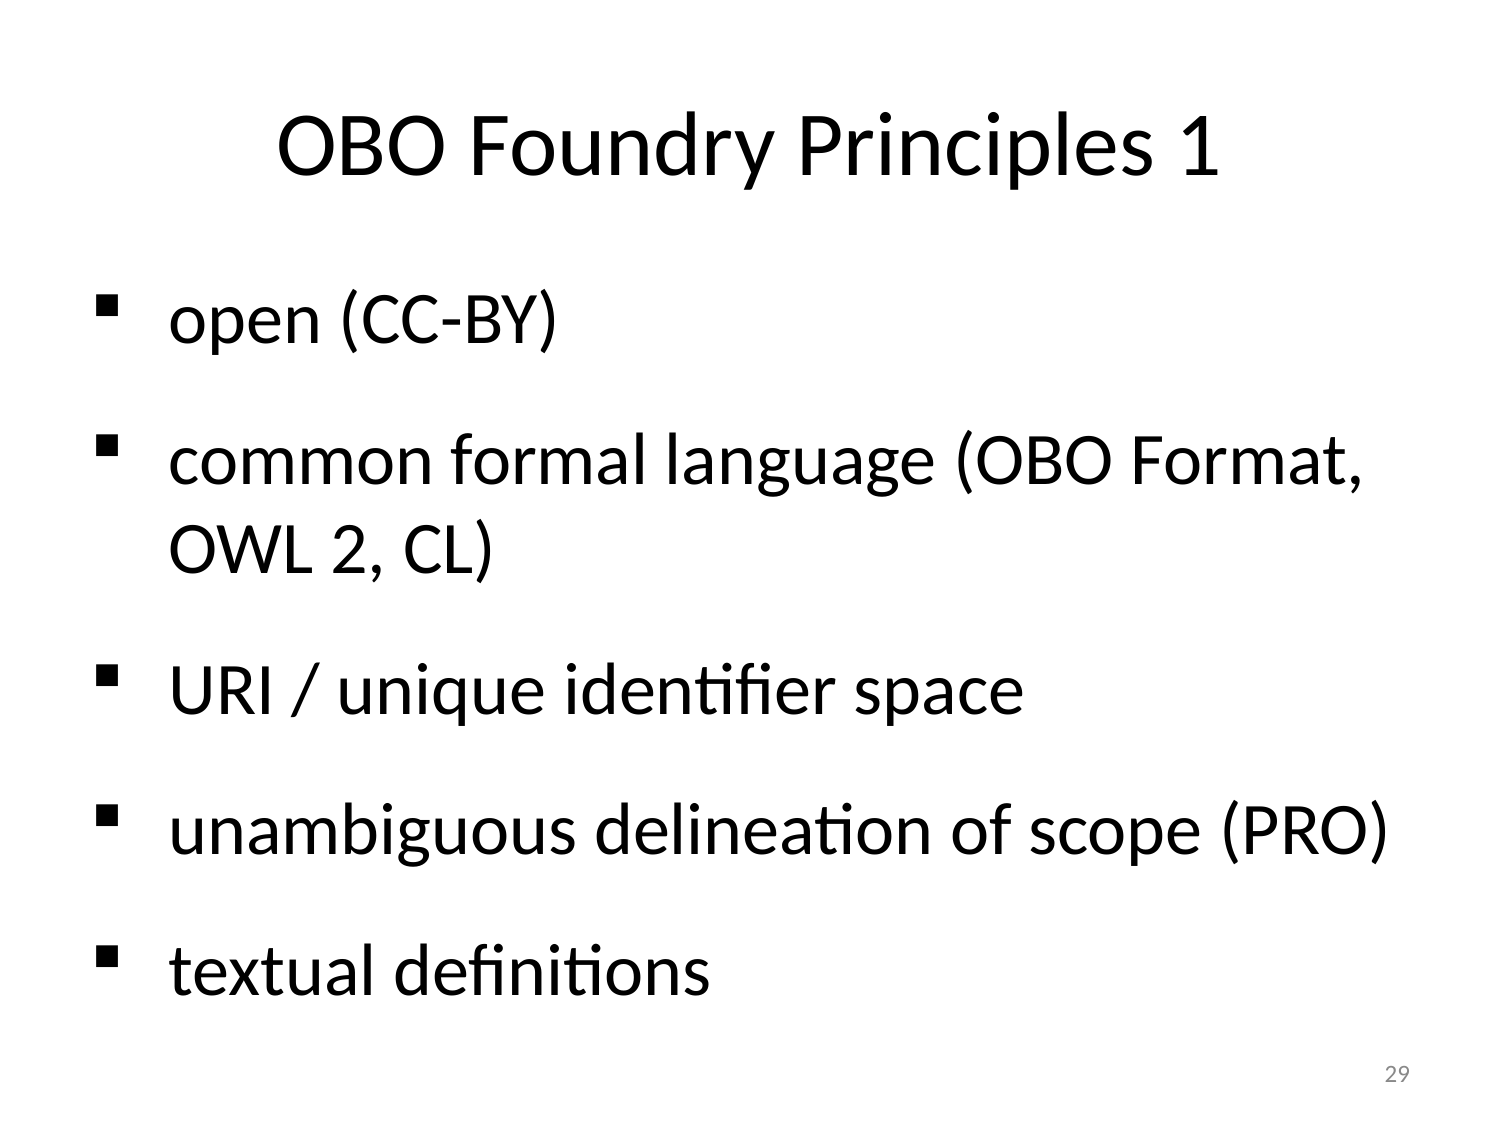

# OBO Foundry Principles 1
open (CC-BY)
common formal language (OBO Format, OWL 2, CL)
URI / unique identifier space
unambiguous delineation of scope (PRO)
textual definitions

29